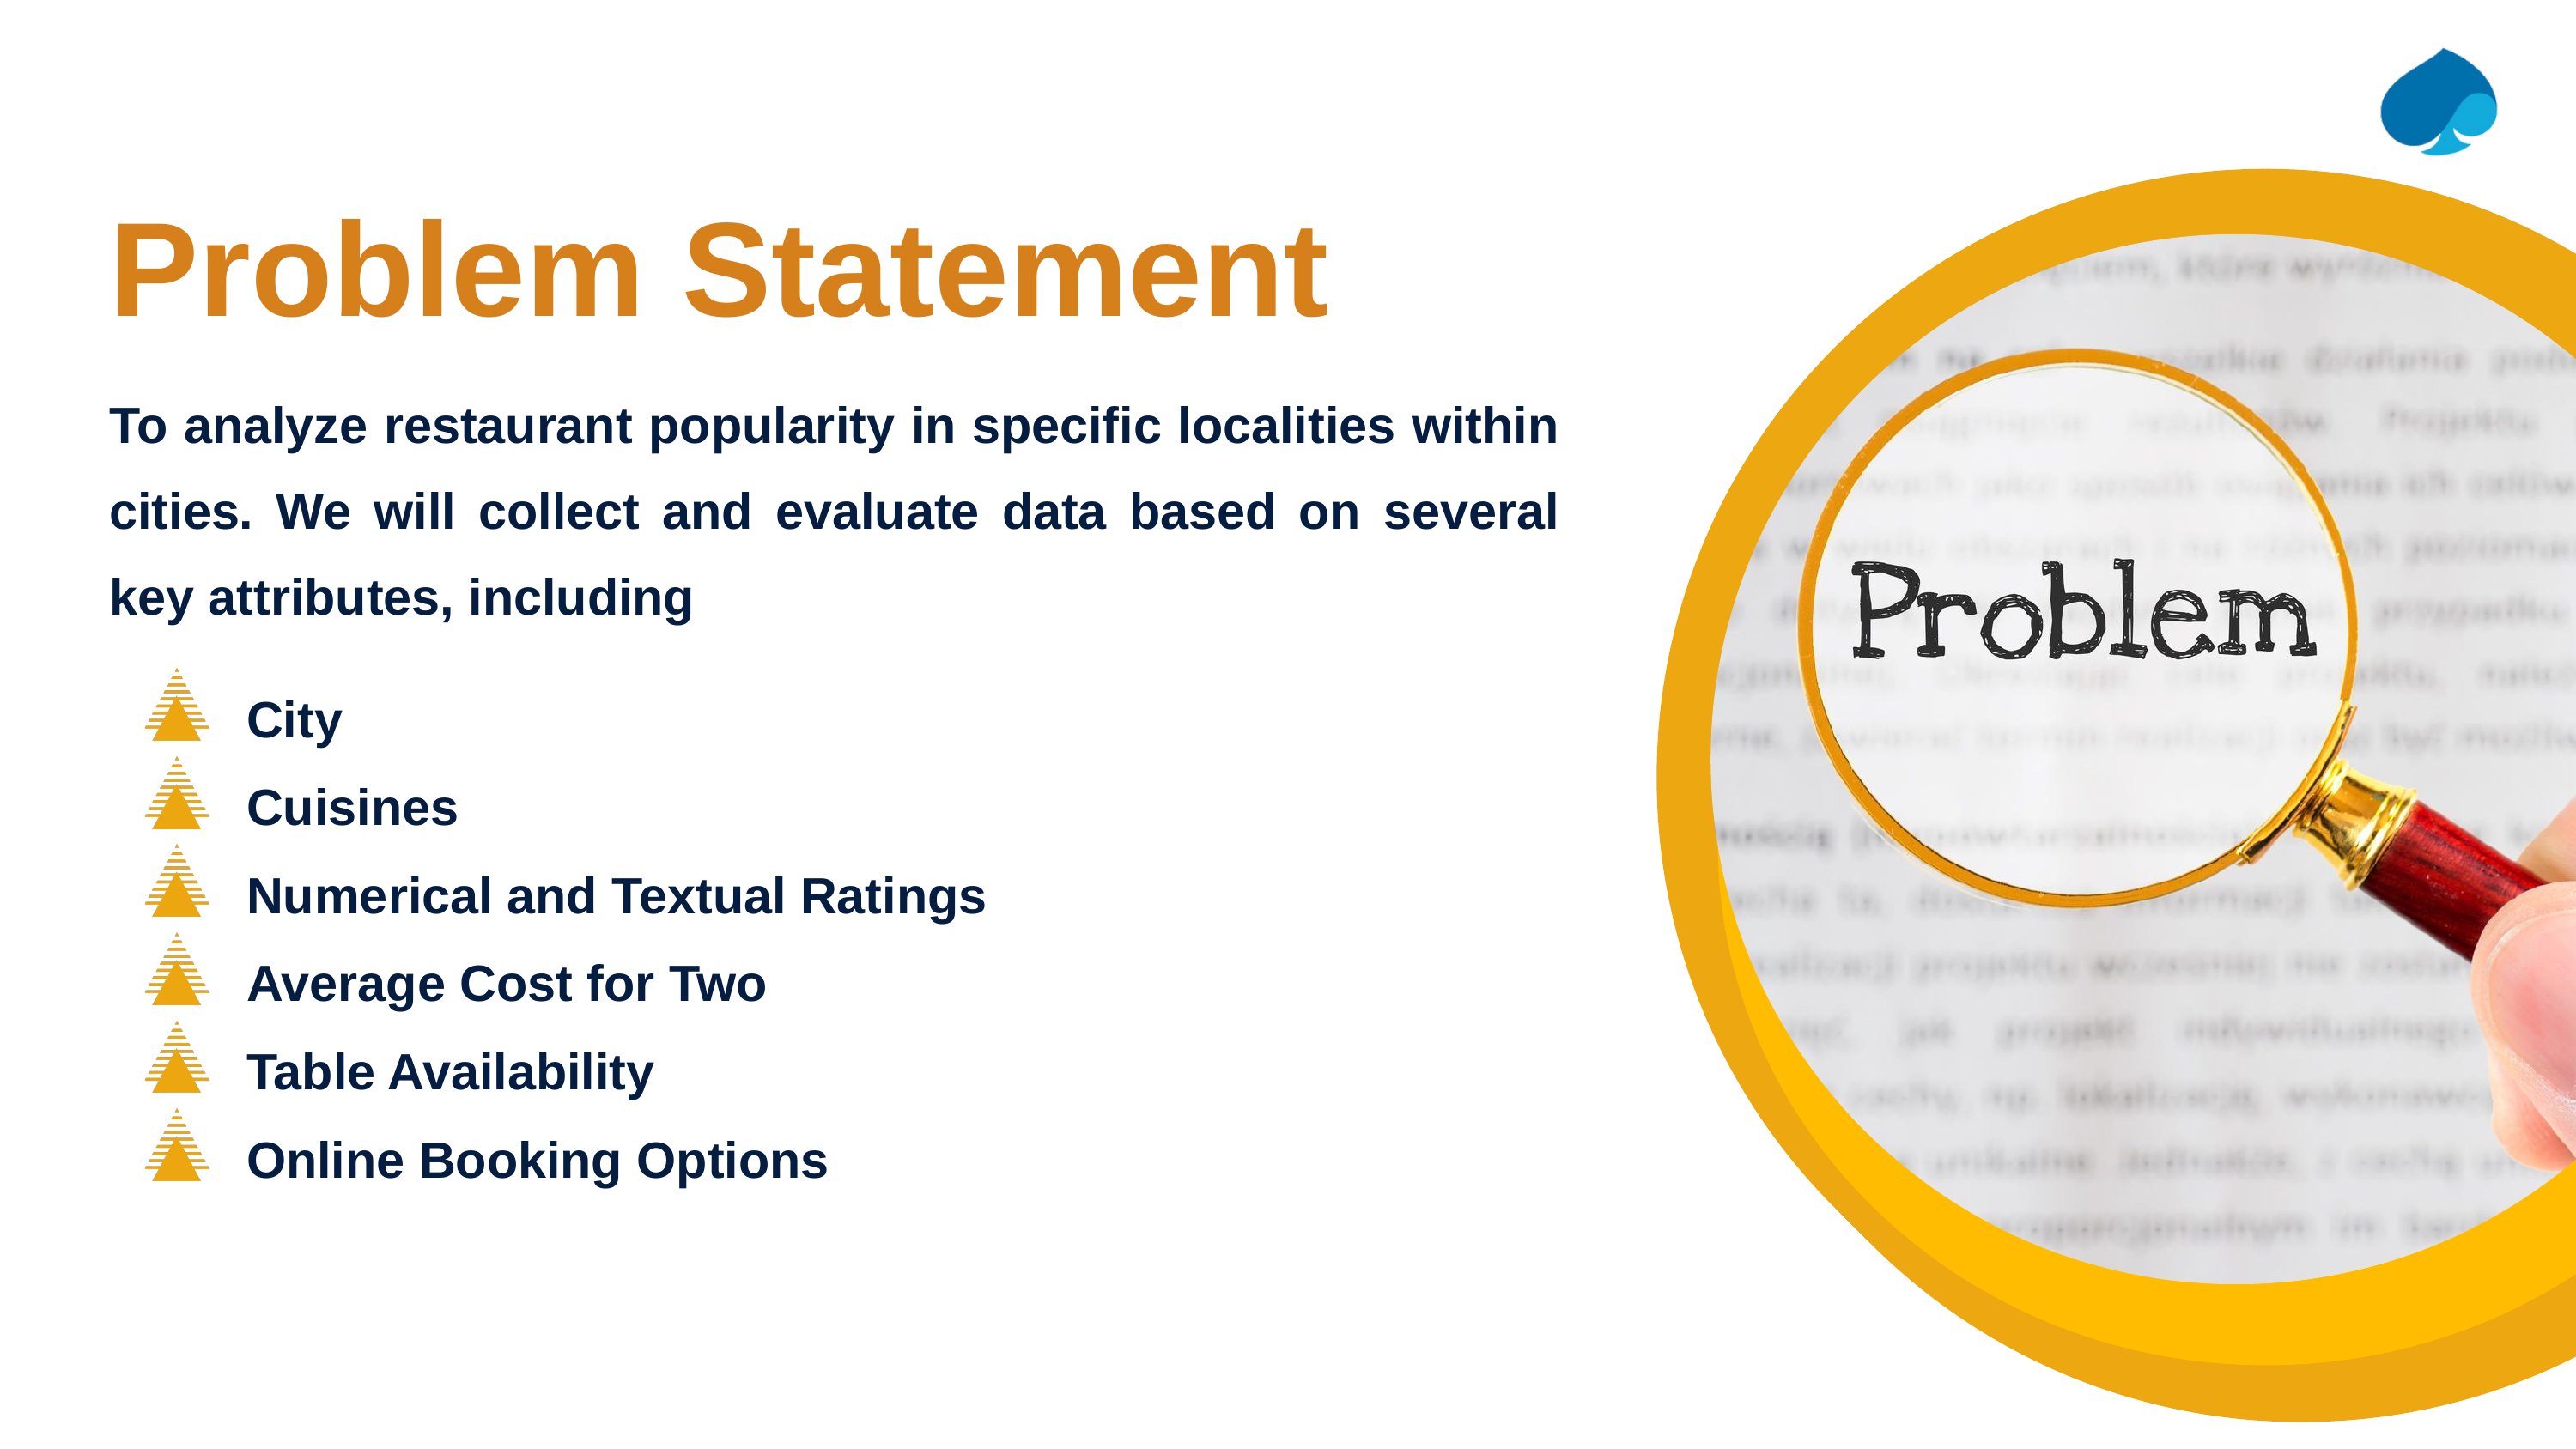

Problem Statement

To analyze restaurant popularity in specific localities within cities. We will collect and evaluate data based on several key attributes, including
City

Cuisines

Numerical and Textual Ratings

Average Cost for Two

Table Availability

Online Booking Options